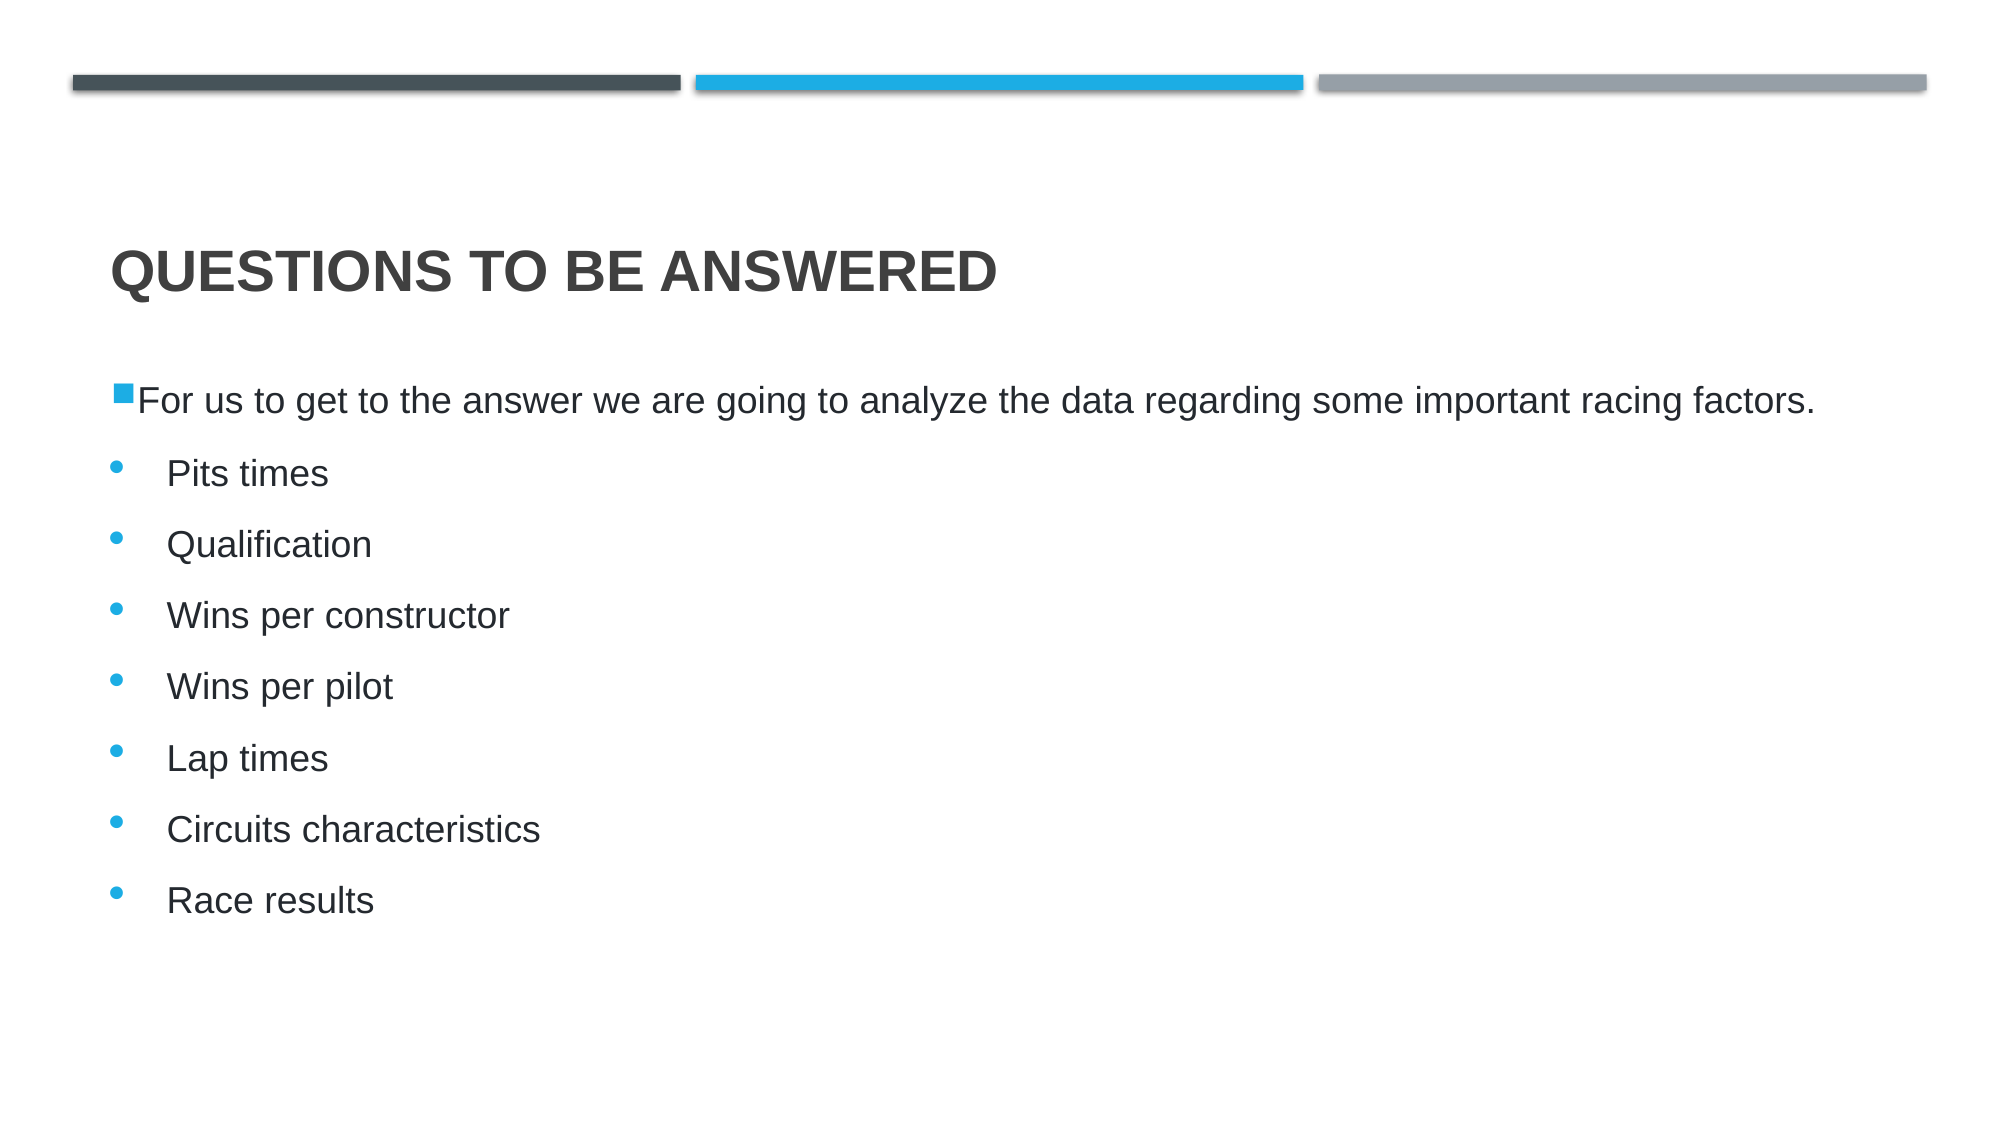

# Questions to be answered
For us to get to the answer we are going to analyze the data regarding some important racing factors.
Pits times
Qualification
Wins per constructor
Wins per pilot
Lap times
Circuits characteristics
Race results